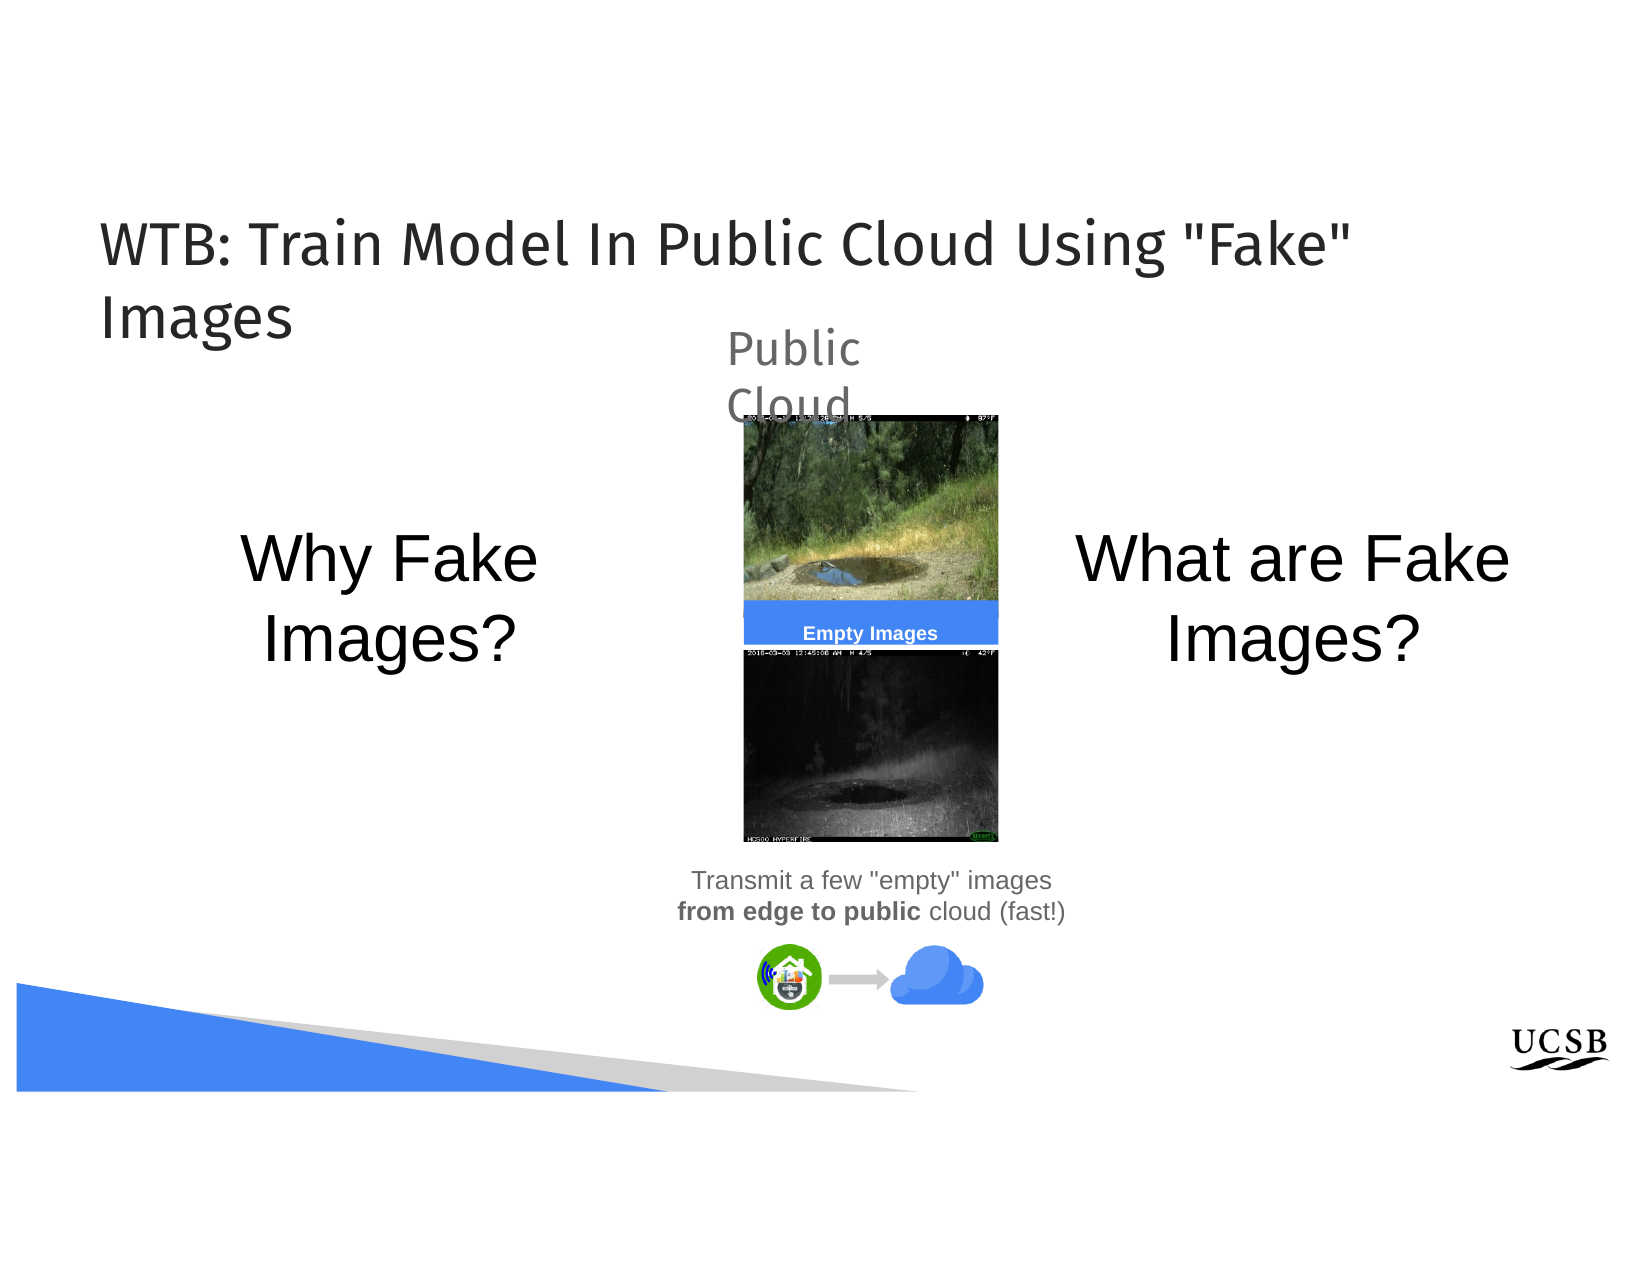

WTB: Train Model In Public Cloud Using "Fake" Images
Public Cloud
Why Fake Images?
What are Fake Images?
Empty Images
Transmit a few "empty" images
from edge to public cloud (fast!)